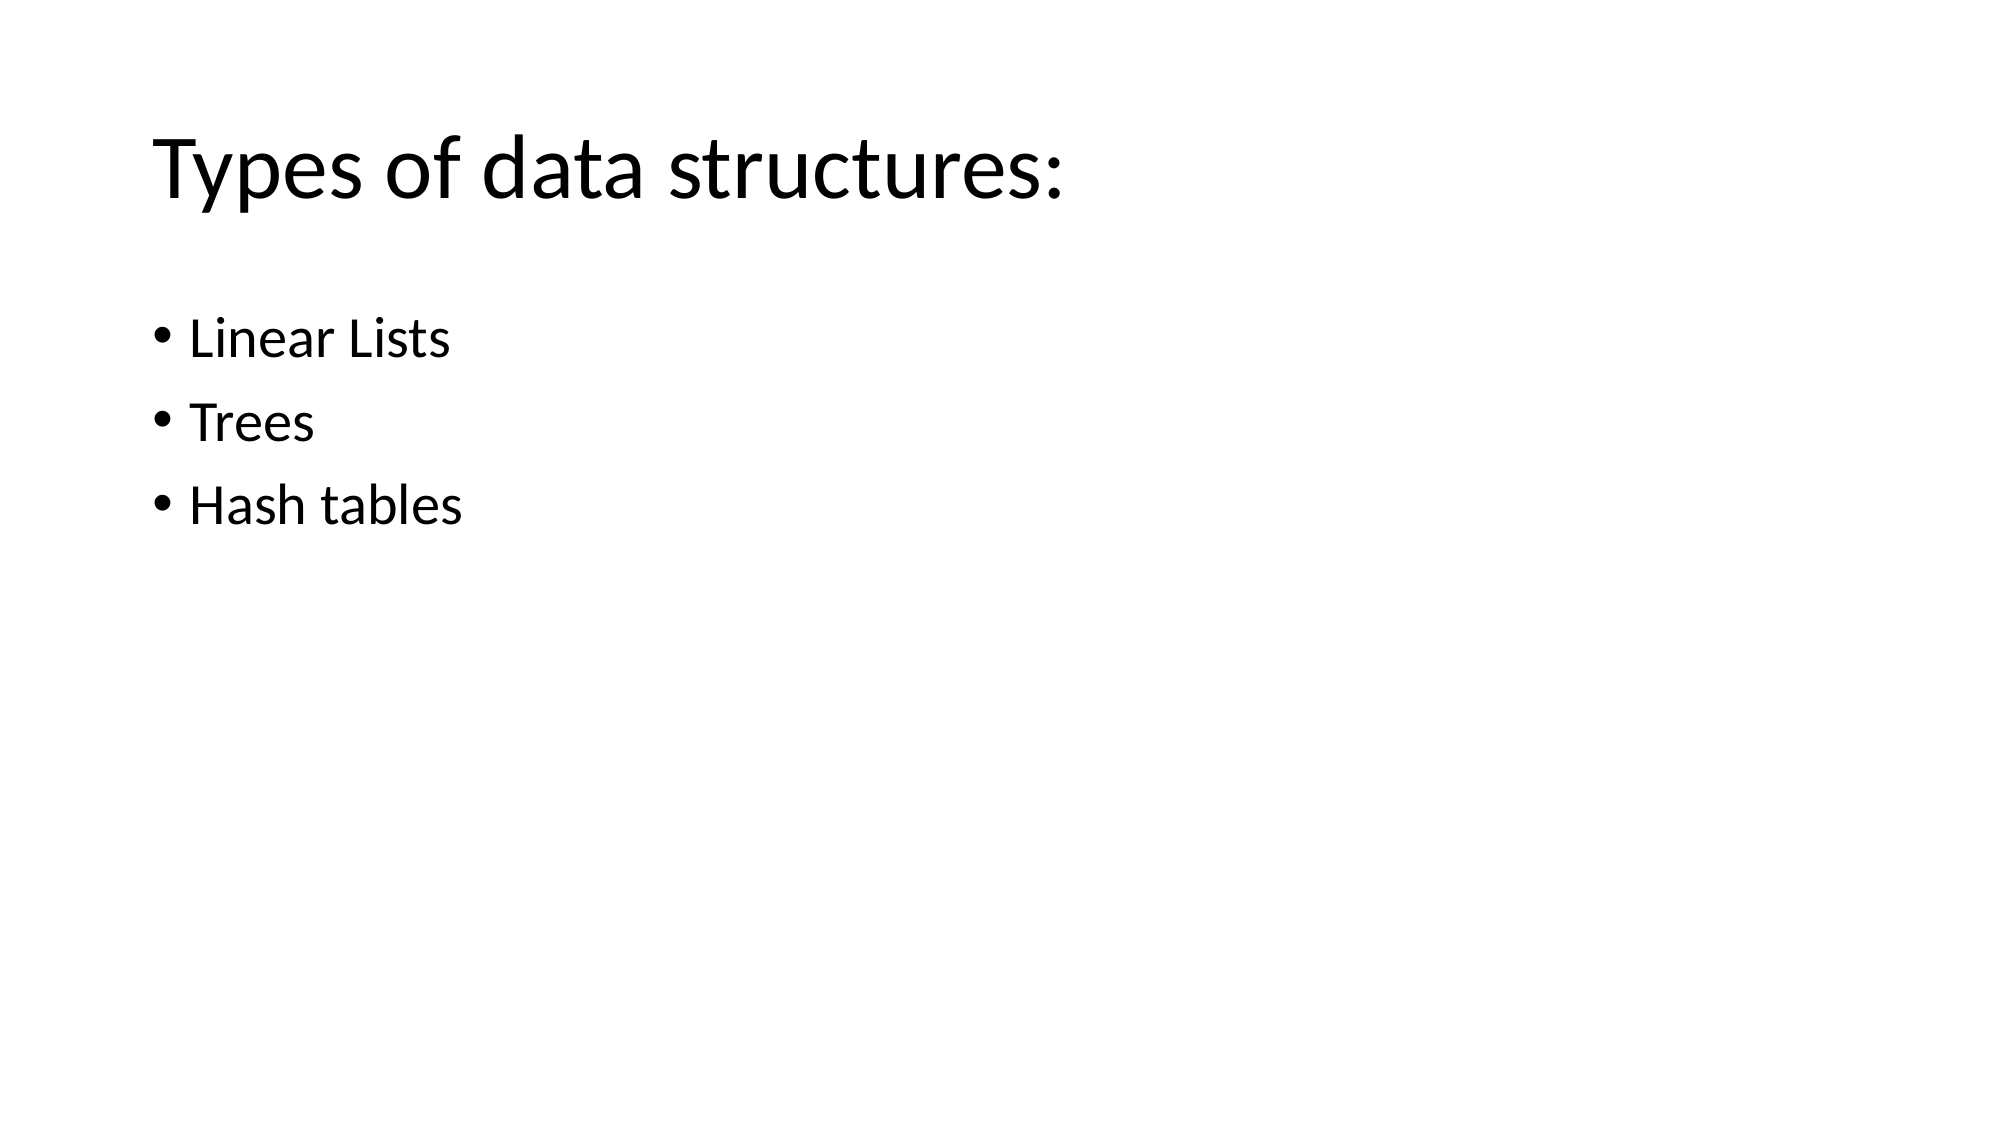

# Types of data structures:
Linear Lists
Trees
Hash tables